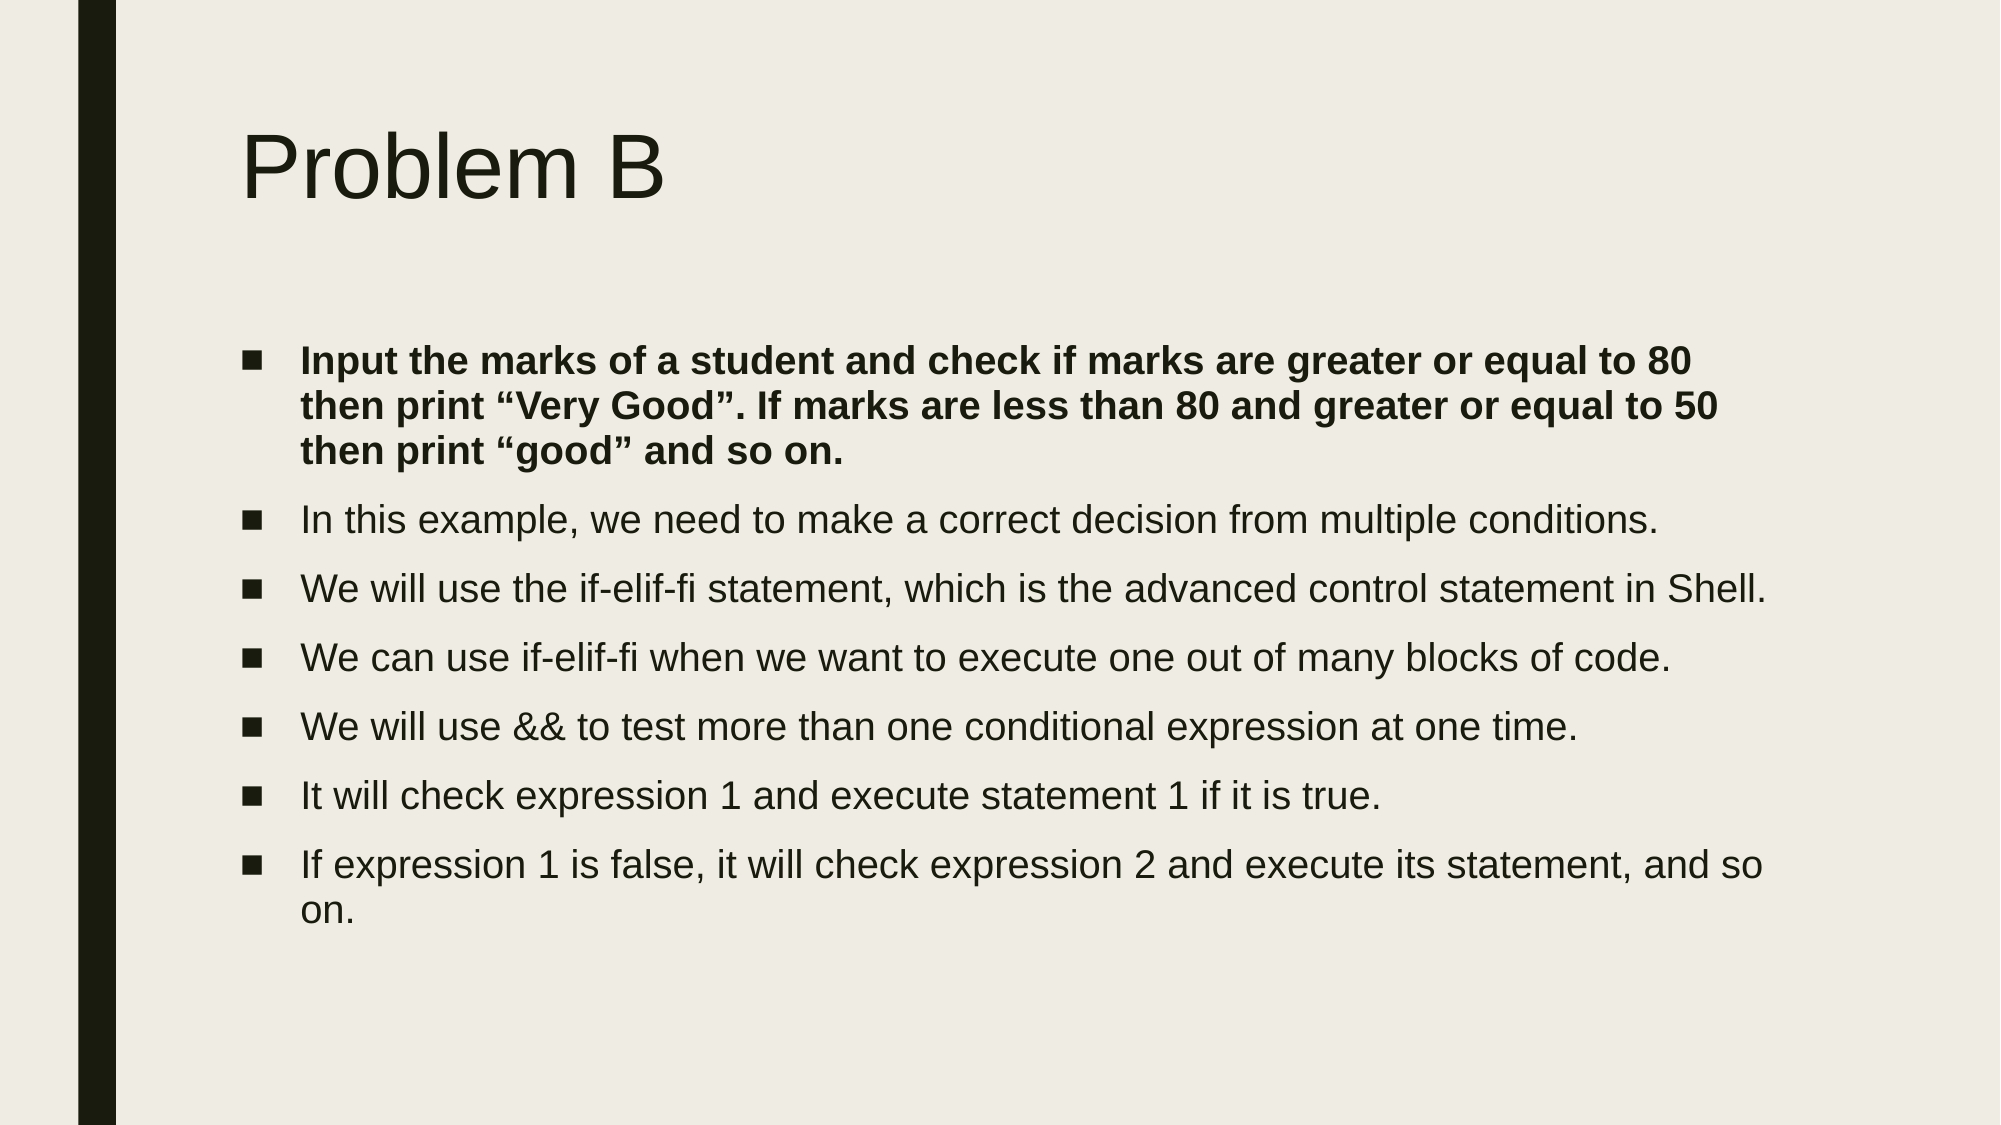

# Problem B
Input the marks of a student and check if marks are greater or equal to 80 then print “Very Good”. If marks are less than 80 and greater or equal to 50 then print “good” and so on.
In this example, we need to make a correct decision from multiple conditions.
We will use the if-elif-fi statement, which is the advanced control statement in Shell.
We can use if-elif-fi when we want to execute one out of many blocks of code.
We will use && to test more than one conditional expression at one time.
It will check expression 1 and execute statement 1 if it is true.
If expression 1 is false, it will check expression 2 and execute its statement, and so on.